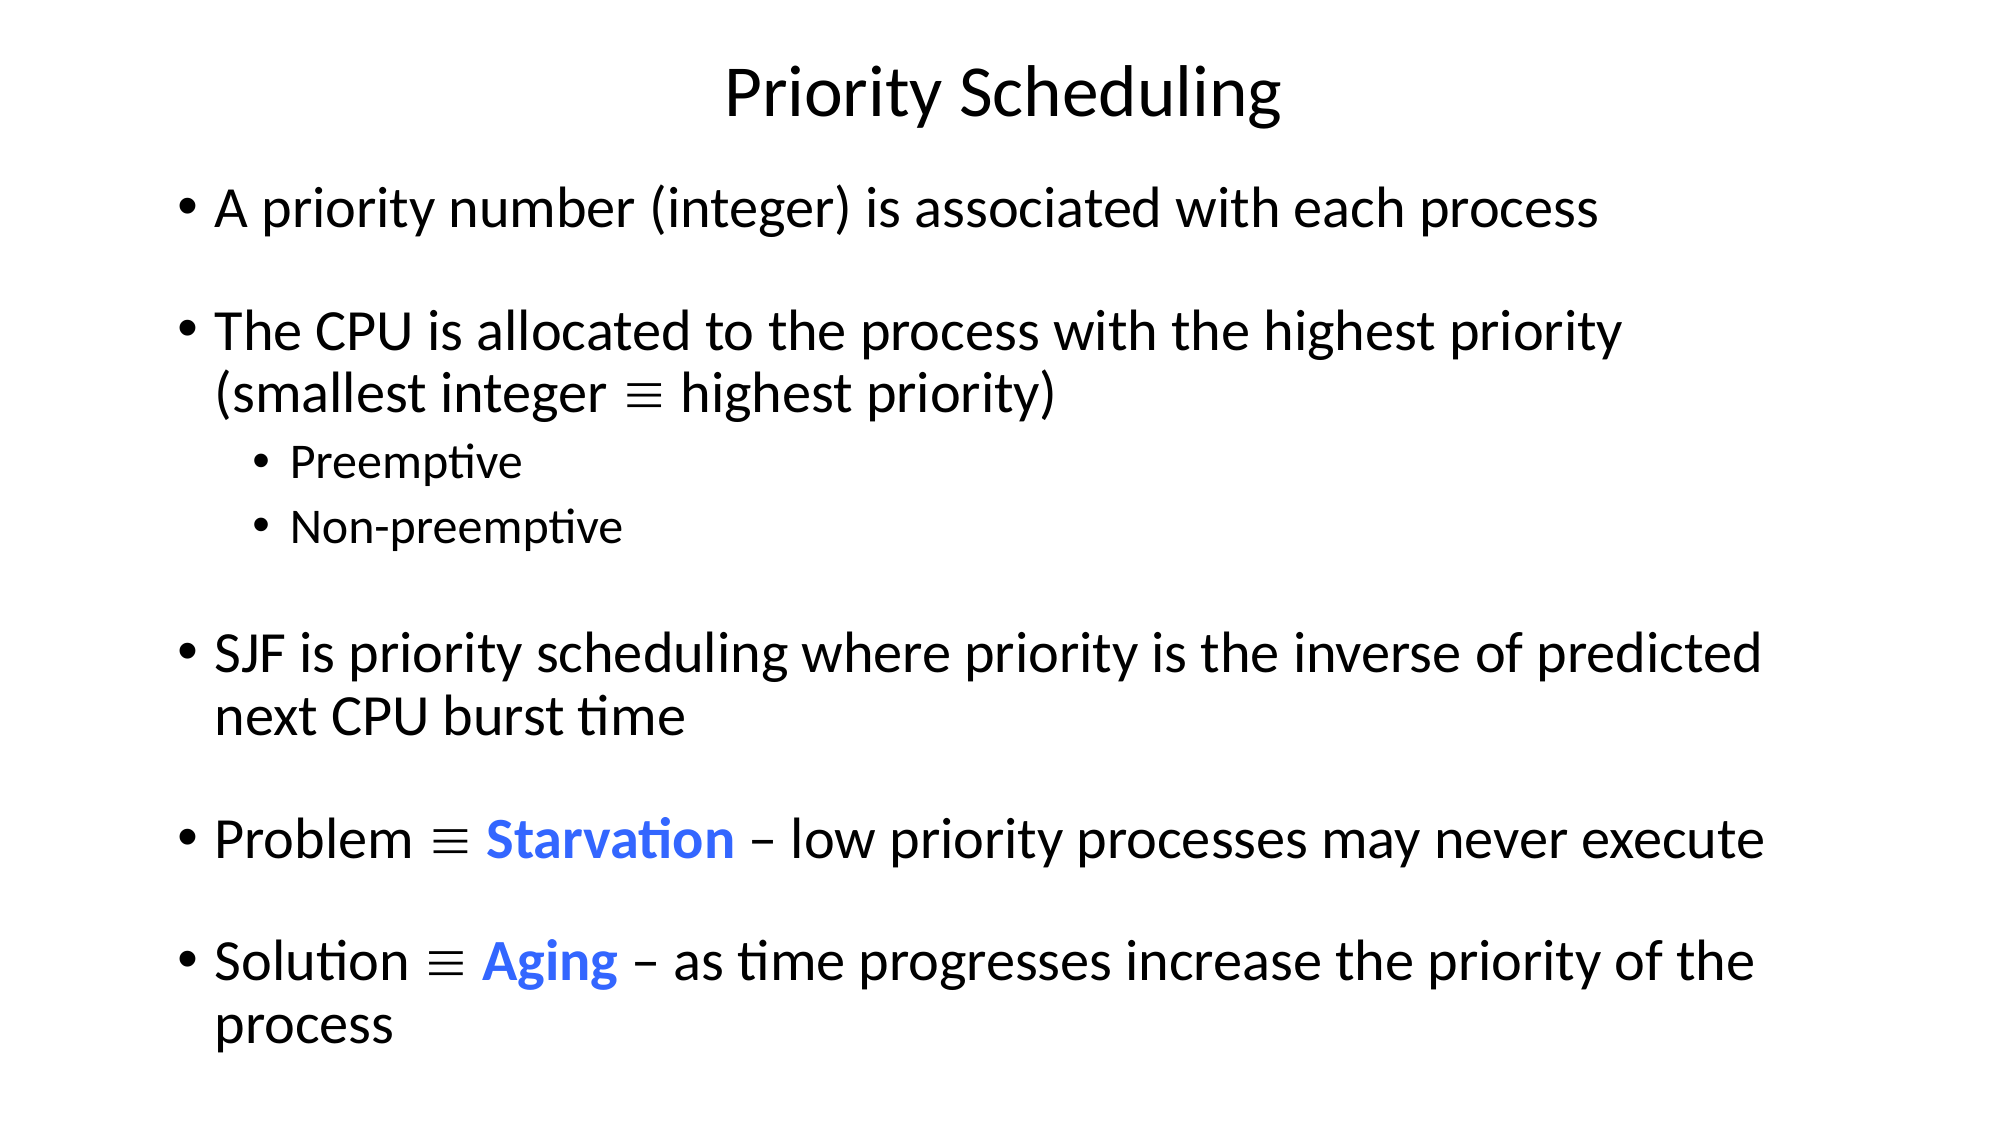

# Priority Scheduling
A priority number (integer) is associated with each process

The CPU is allocated to the process with the highest priority (smallest integer ≡ highest priority)
Preemptive
Non-preemptive

SJF is priority scheduling where priority is the inverse of predicted next CPU burst time

Problem ≡ Starvation – low priority processes may never execute

Solution ≡ Aging – as time progresses increase the priority of the process